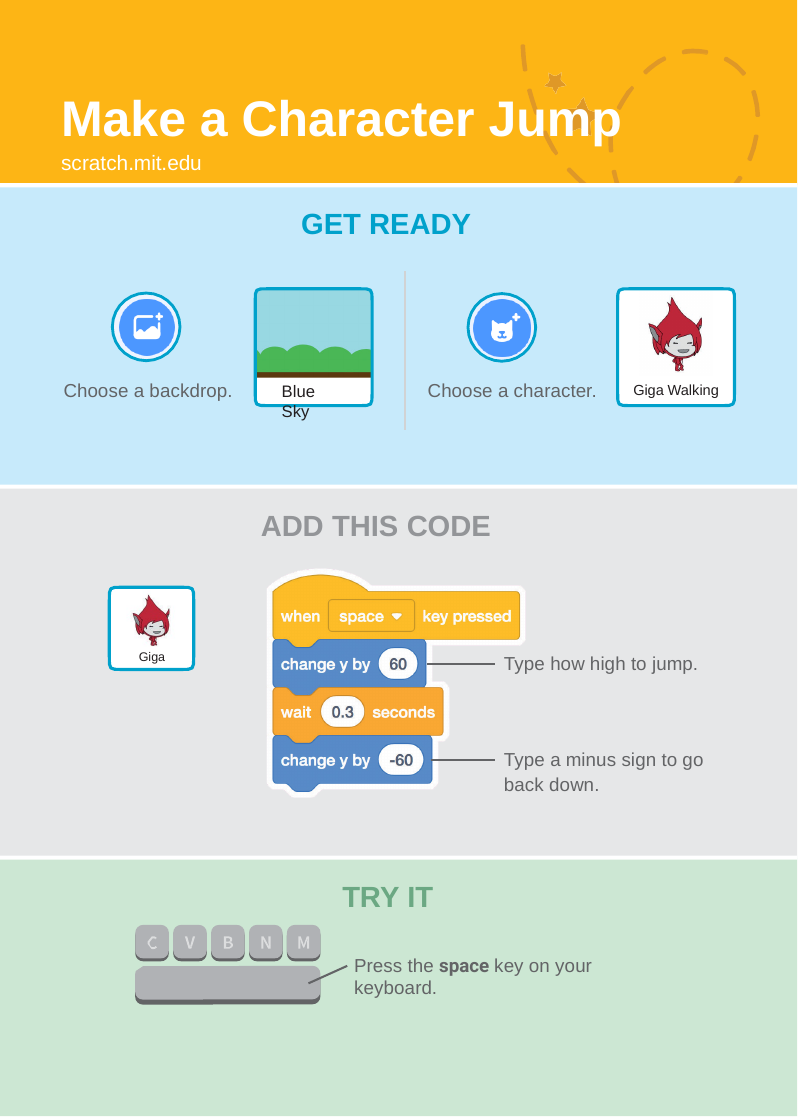

# Make a Character Jump
scratch.mit.edu

GET READY

Choose a backdrop.
Choose a character.
Blue Sky
Giga Walking

ADD THIS CODE

Giga
Type how high to jump.

Type a minus sign to go back down.

TRY IT

Press the space key on your keyboard.